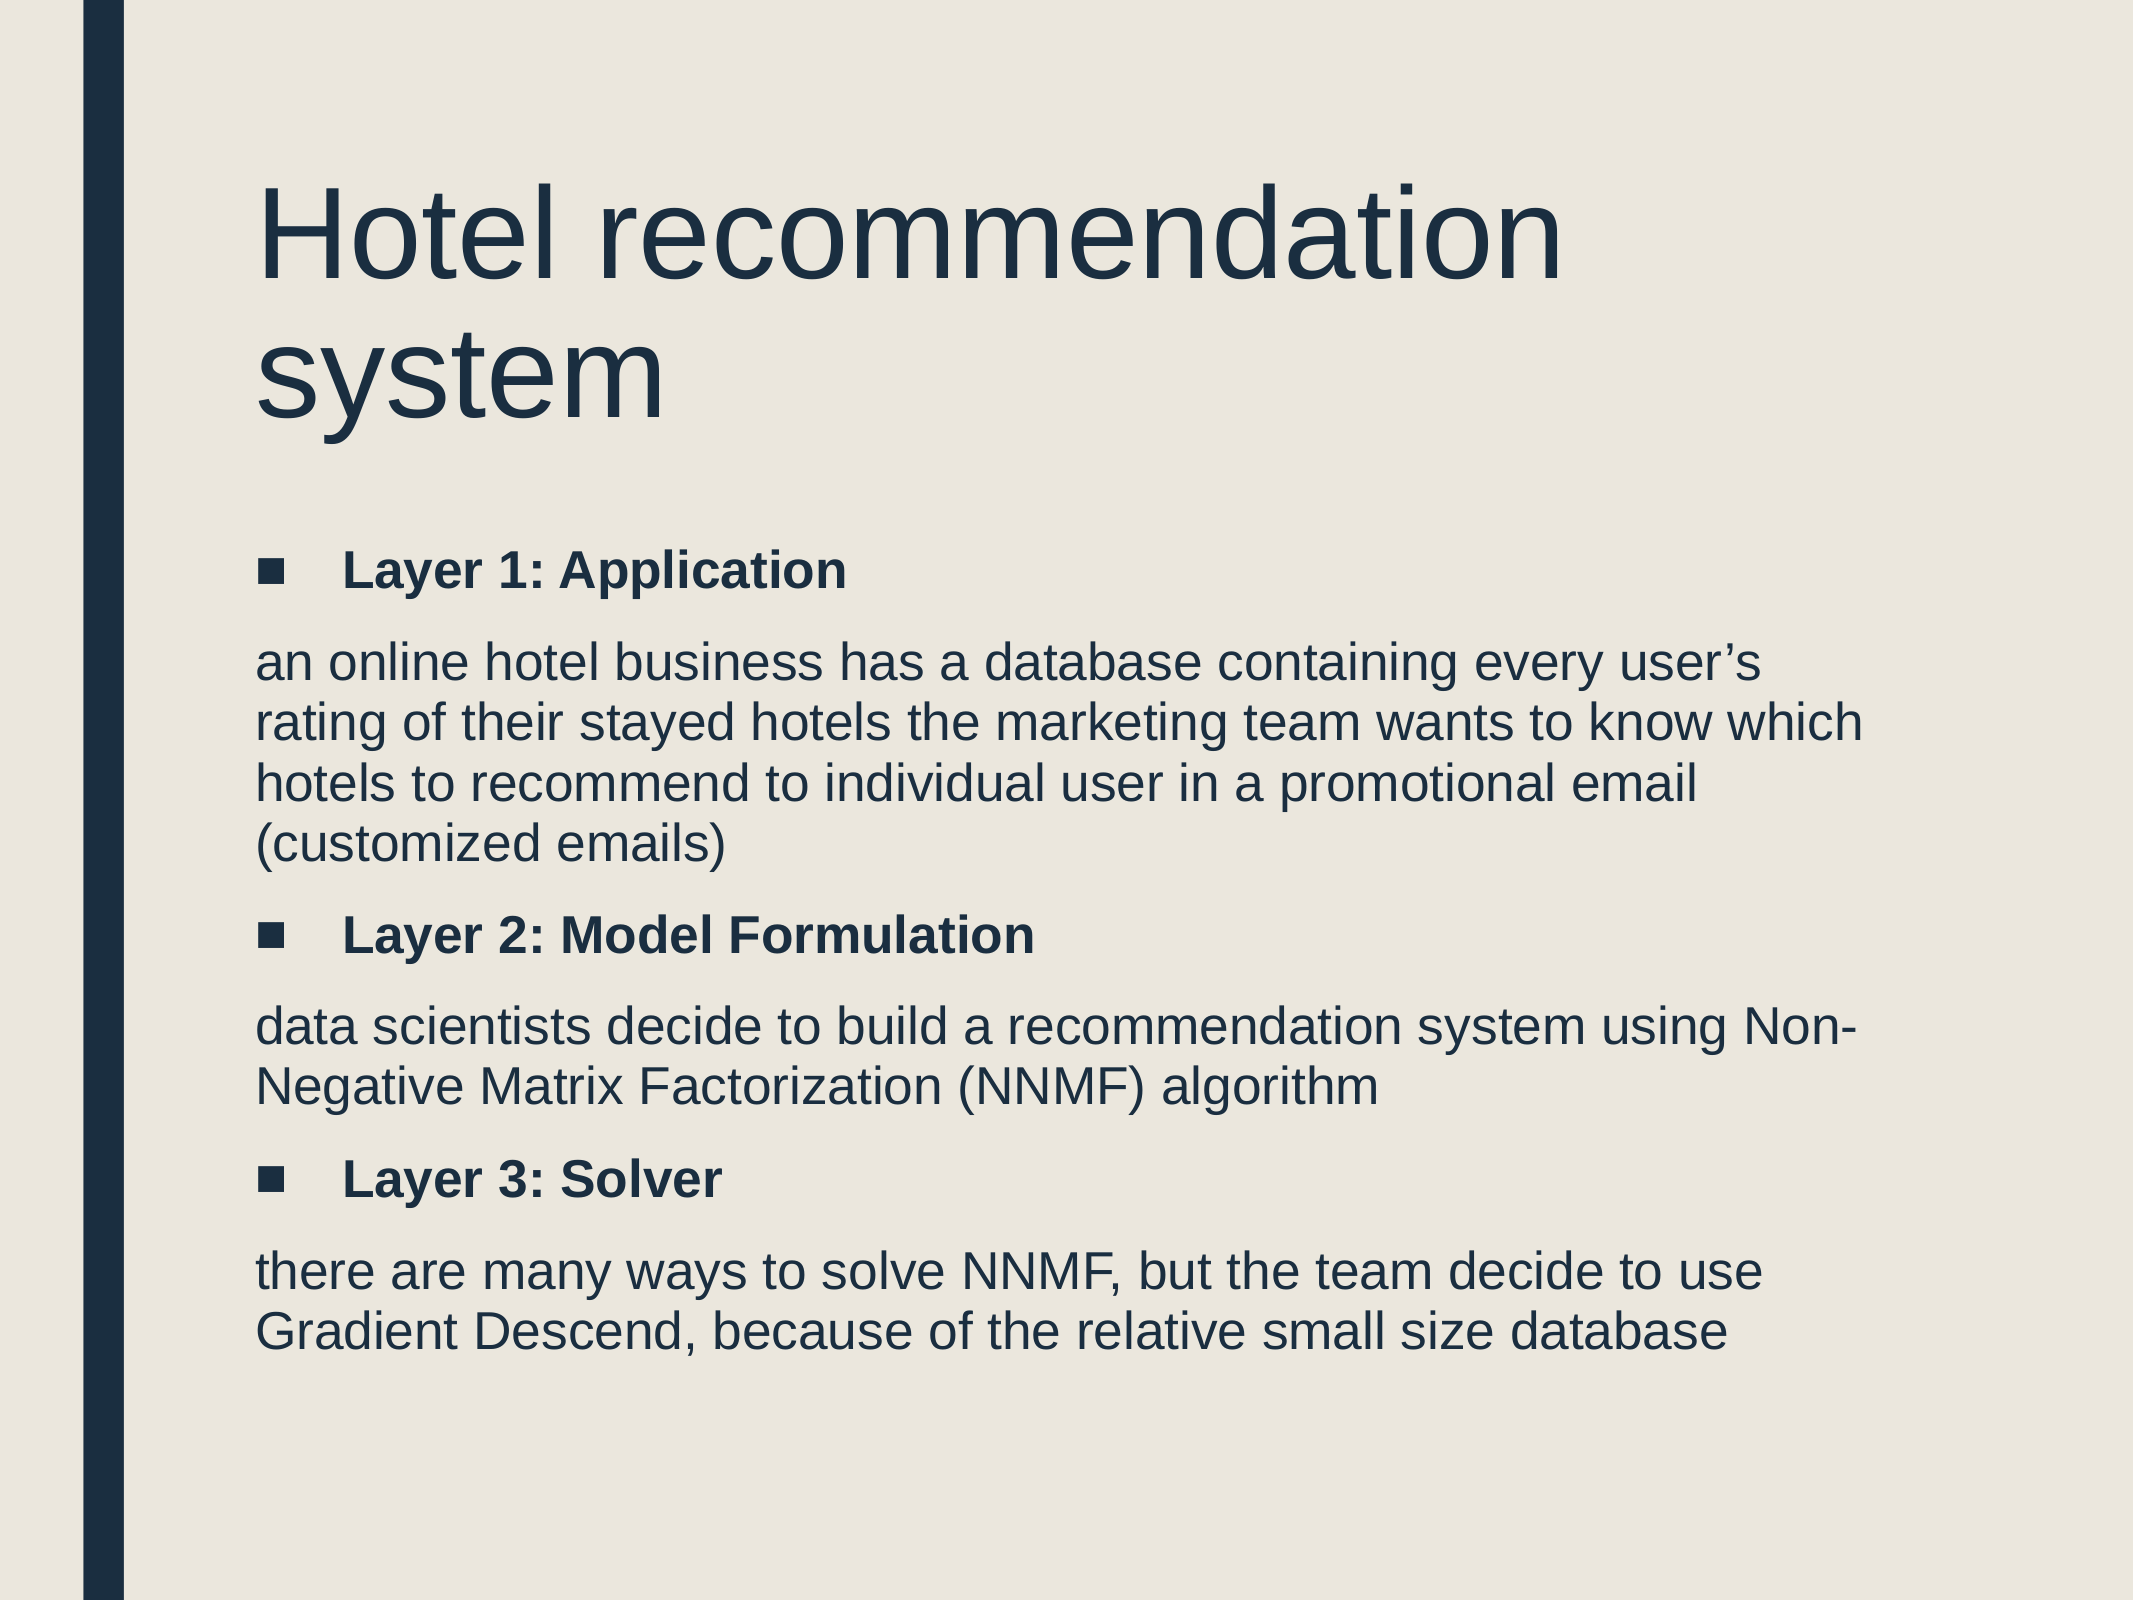

# Hotel recommendation system
Layer 1: Application
an online hotel business has a database containing every user’s rating of their stayed hotels the marketing team wants to know which hotels to recommend to individual user in a promotional email (customized emails)
Layer 2: Model Formulation
data scientists decide to build a recommendation system using Non-Negative Matrix Factorization (NNMF) algorithm
Layer 3: Solver
there are many ways to solve NNMF, but the team decide to use Gradient Descend, because of the relative small size database